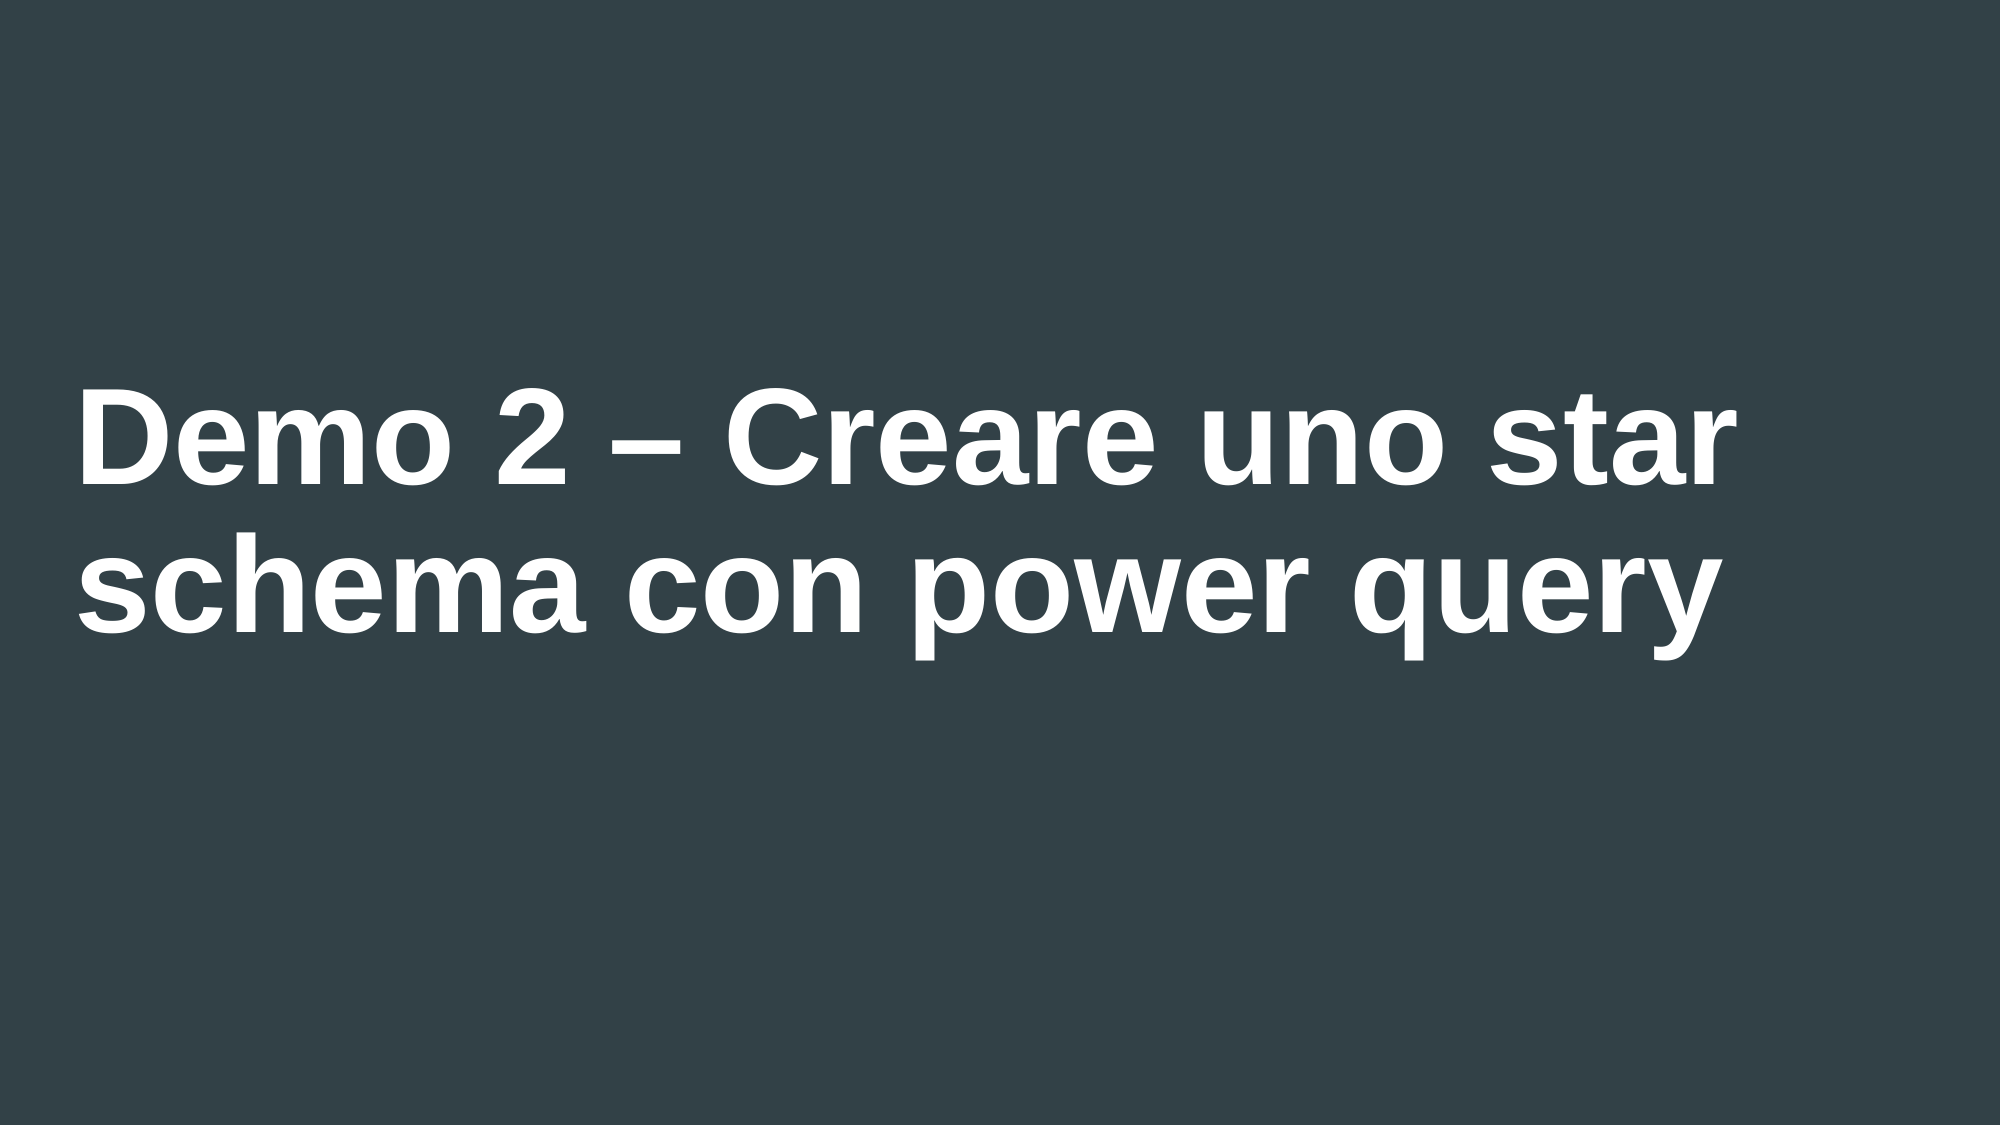

Demo 2 – Creare uno star schema con power query